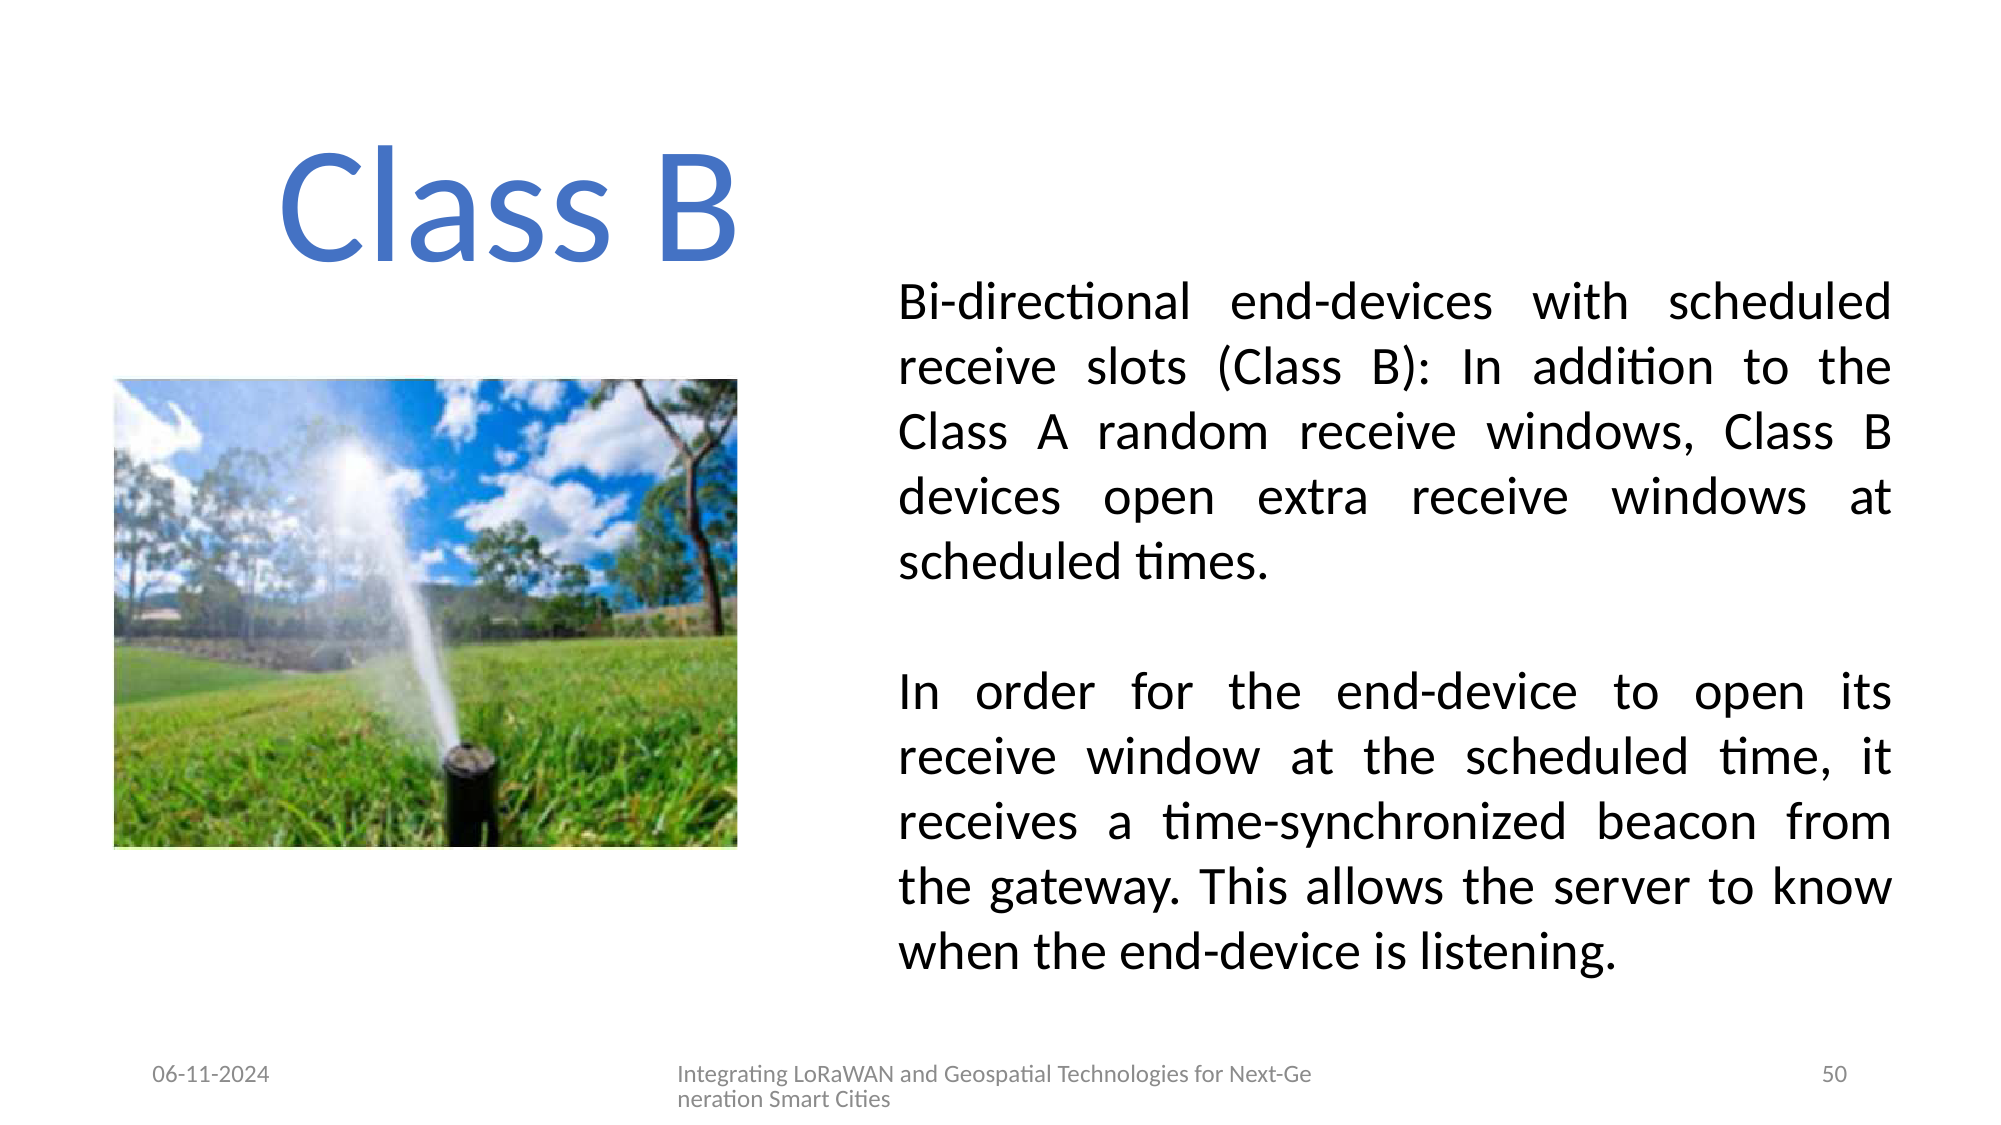

Class B
Bi-directional end-devices with scheduled receive slots (Class B): In addition to the Class A random receive windows, Class B devices open extra receive windows at scheduled times.

In order for the end-device to open its receive window at the scheduled time, it receives a time-synchronized beacon from the gateway. This allows the server to know when the end-device is listening.

06-11-2024
Integrating LoRaWAN and Geospatial Technologies for Next-Generation Smart Cities
50